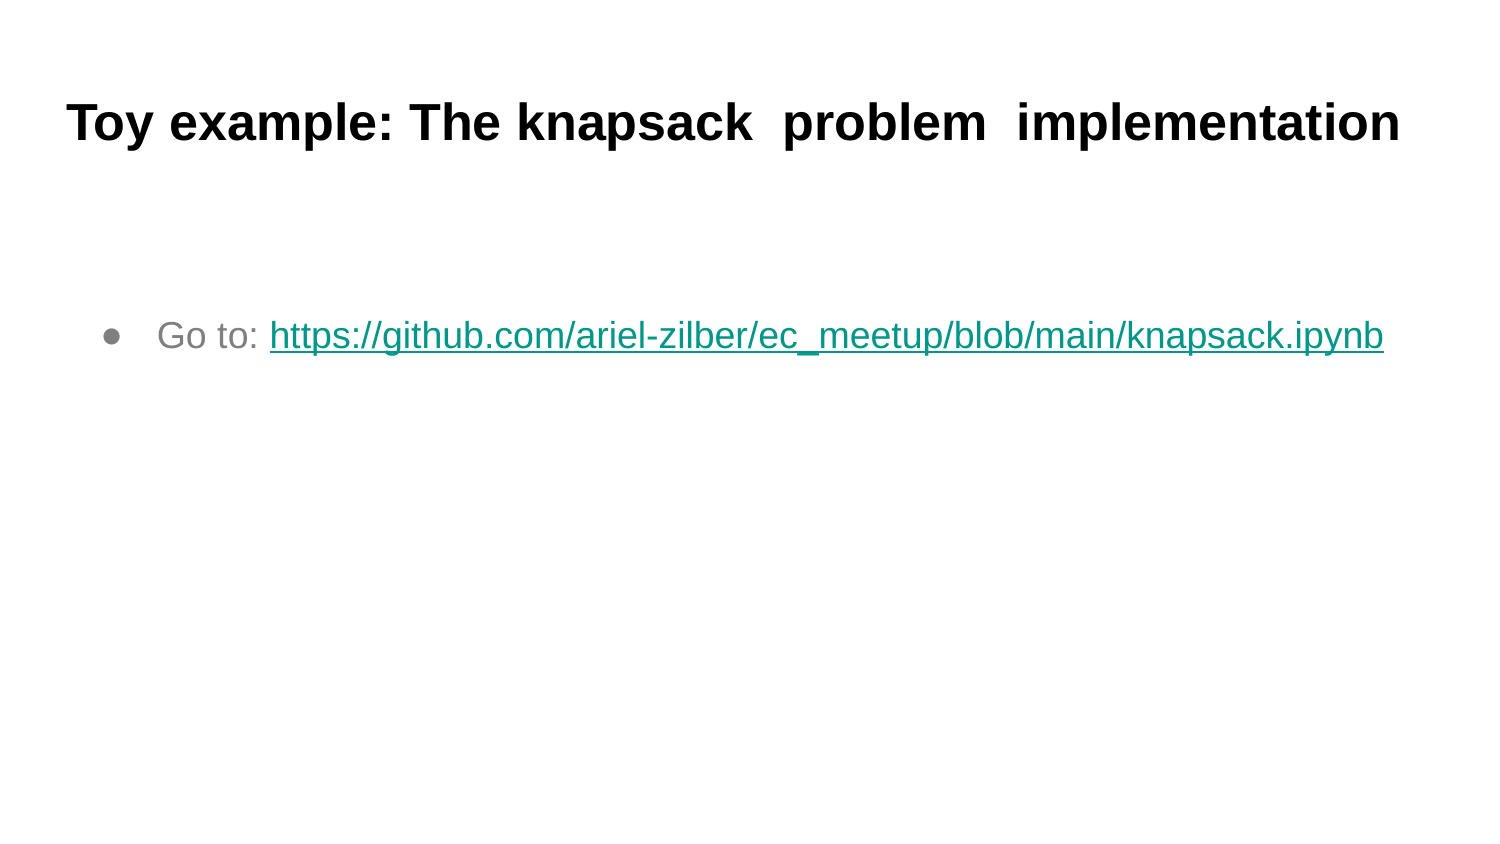

# Toy example: The knapsack  problem  implementation
Go to: https://github.com/ariel-zilber/ec_meetup/blob/main/knapsack.ipynb